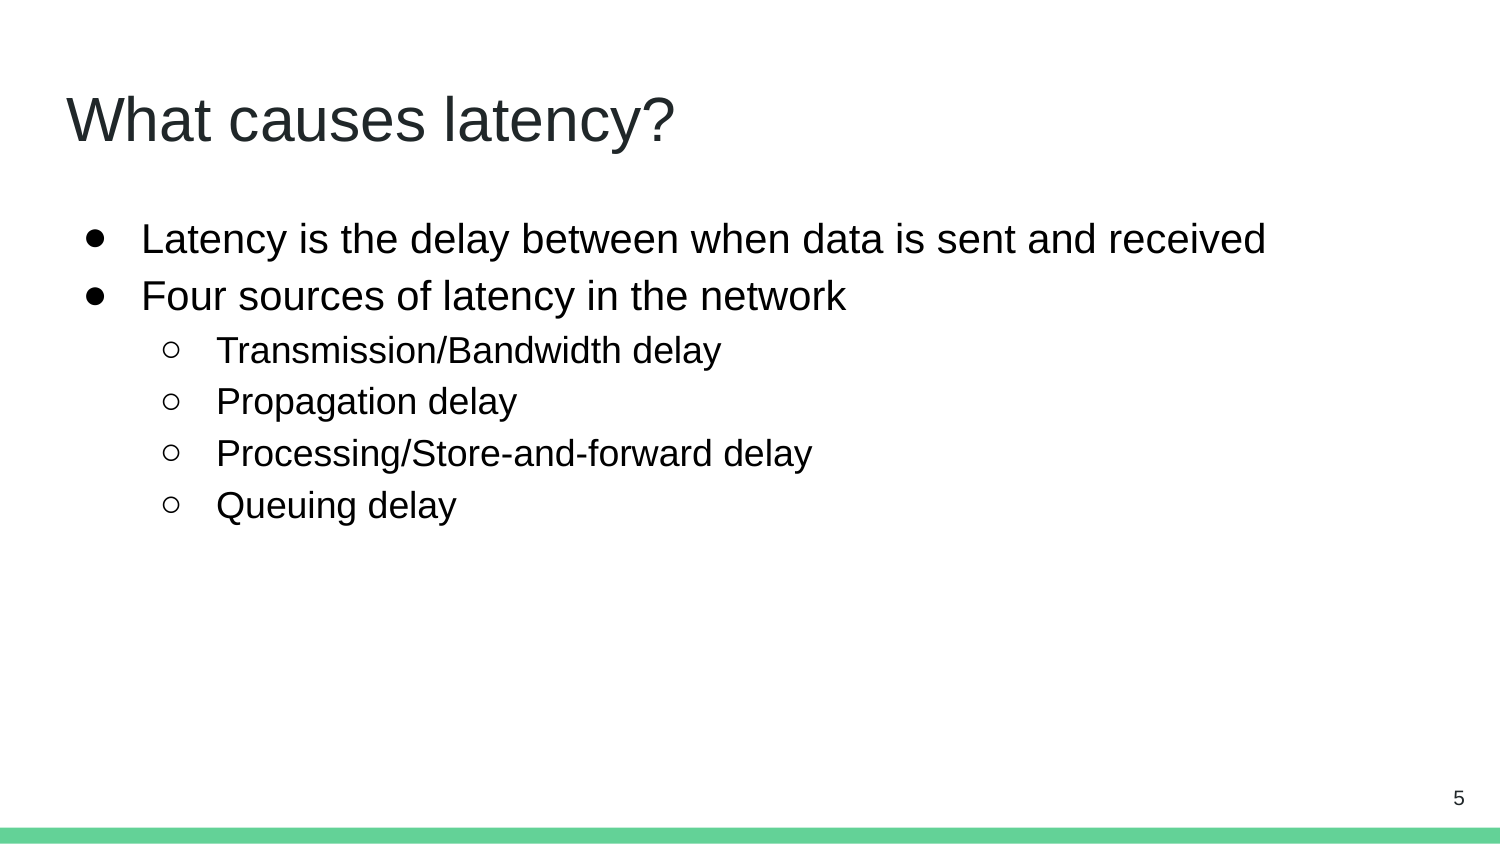

# What causes latency?
Latency is the delay between when data is sent and received
Four sources of latency in the network
Transmission/Bandwidth delay
Propagation delay
Processing/Store-and-forward delay
Queuing delay
5